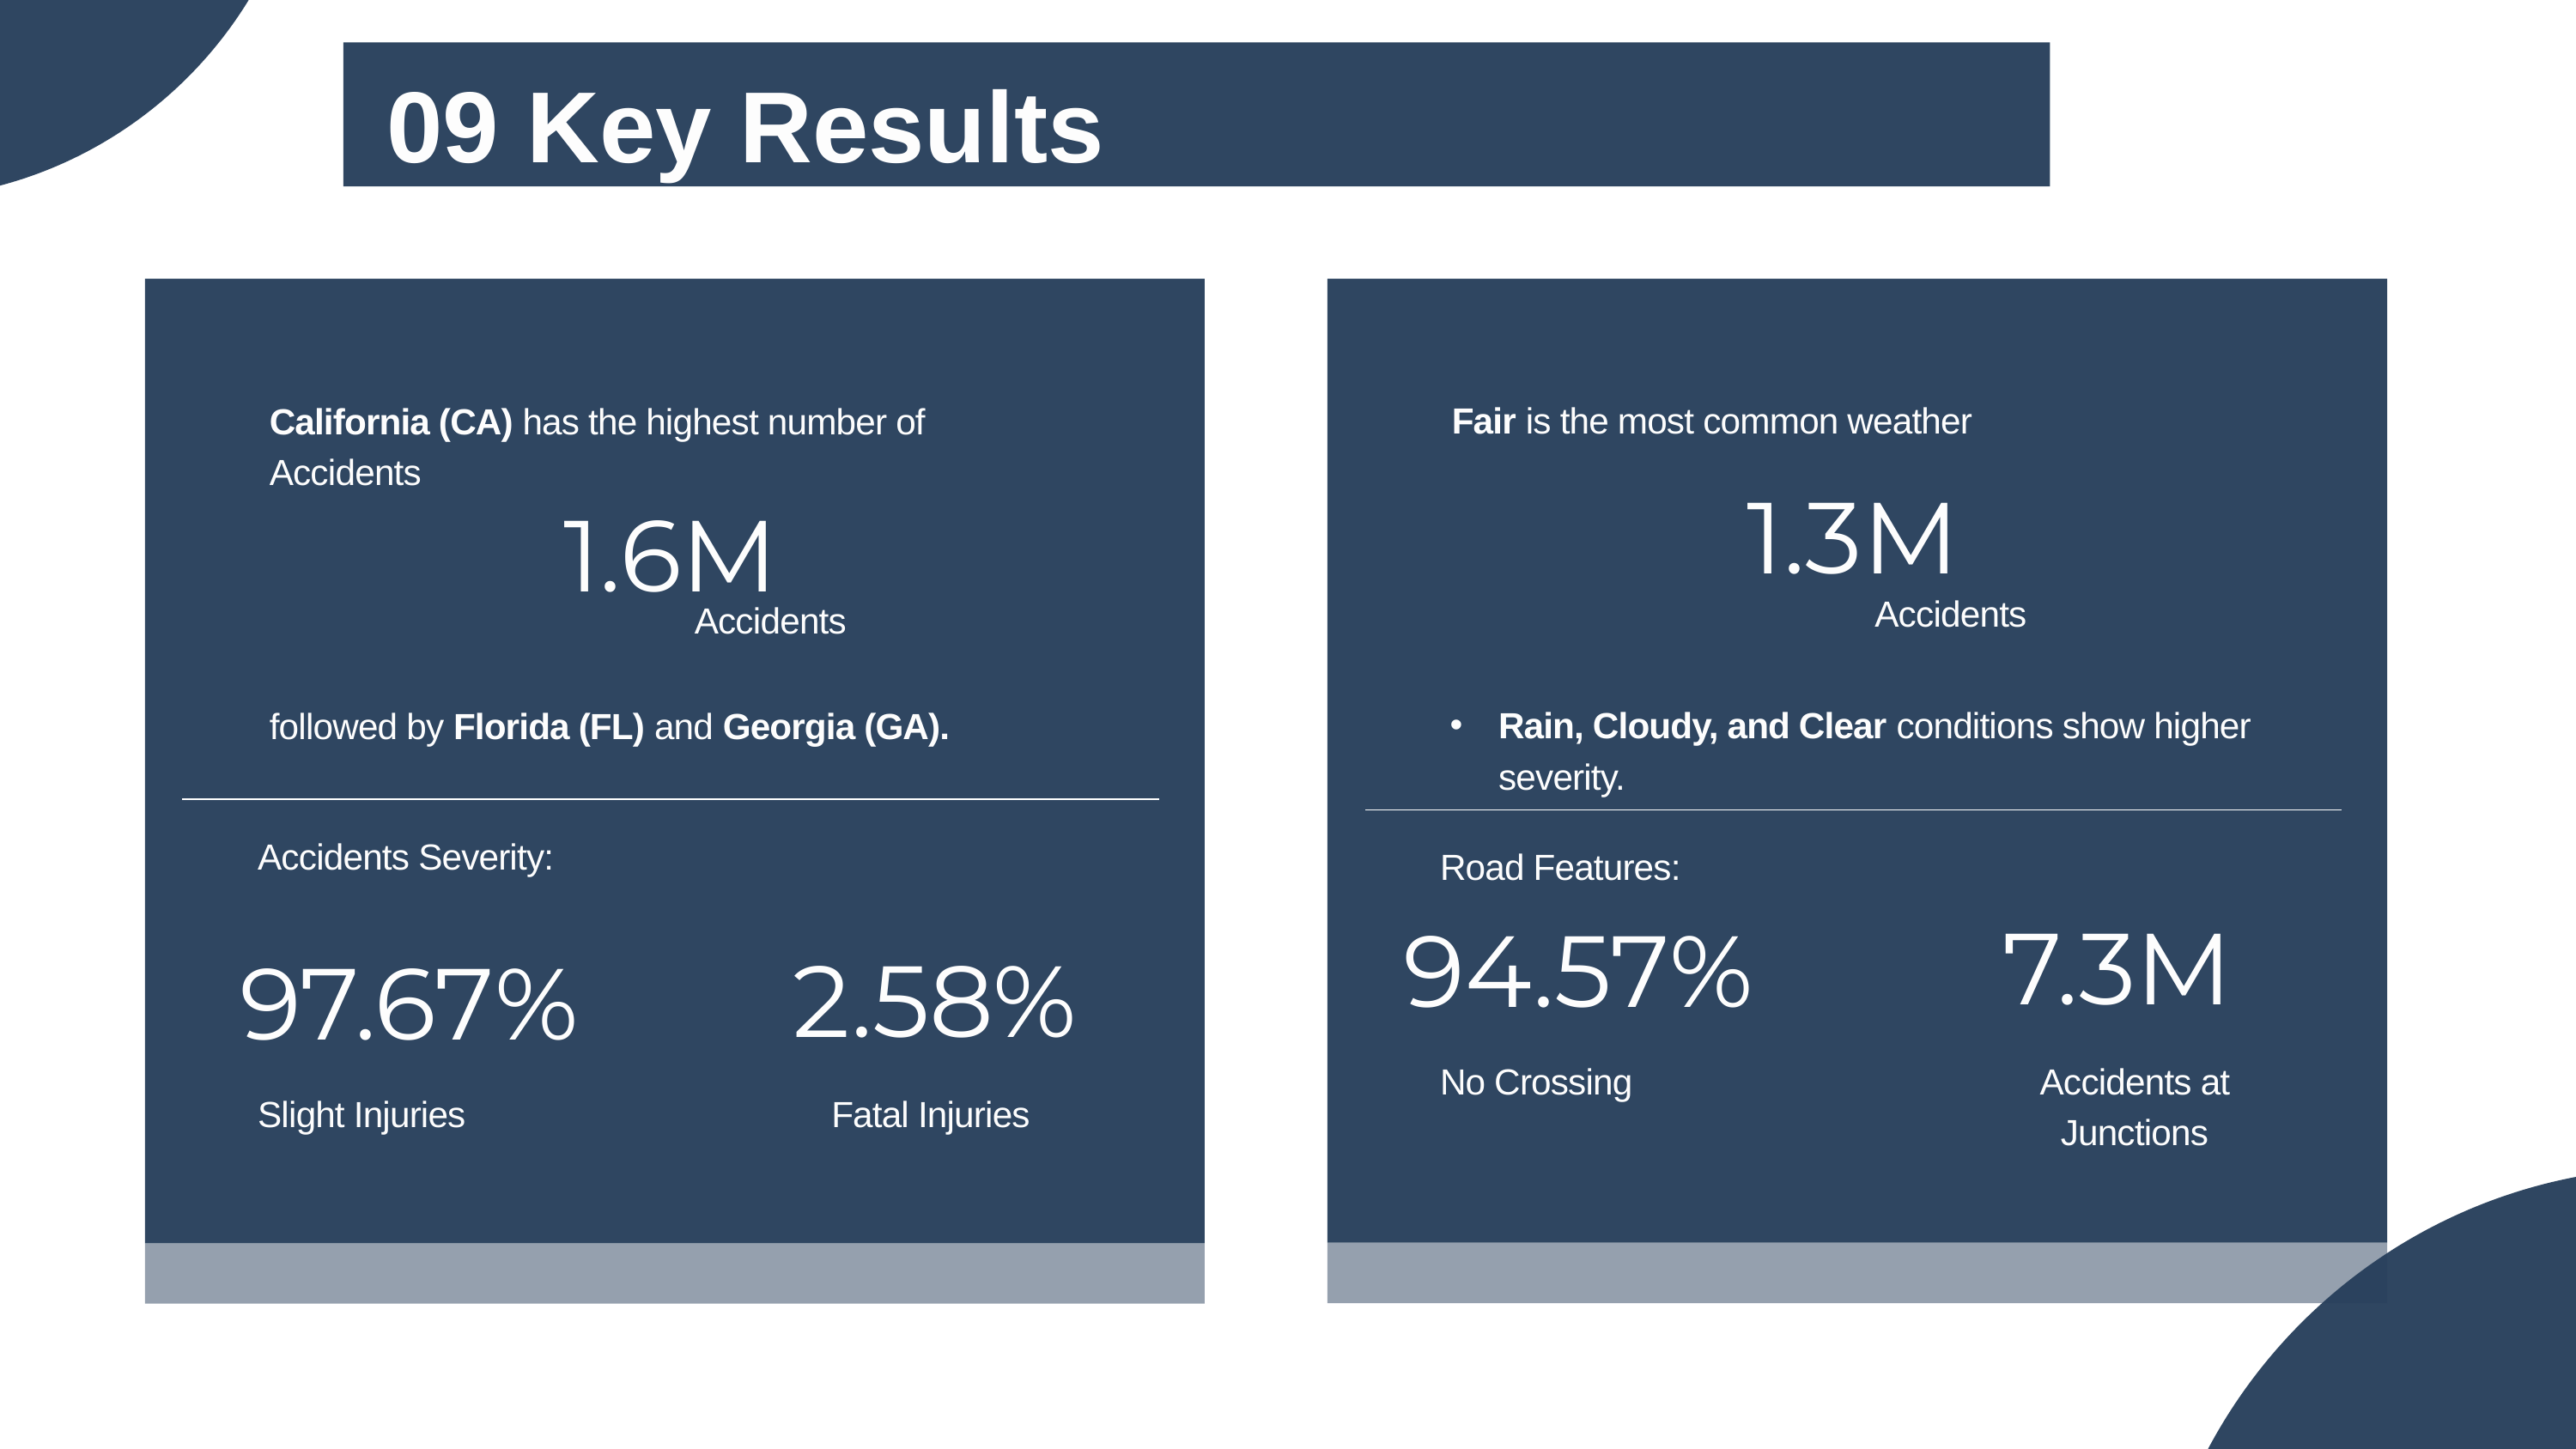

09 Key Results

Fair is the most common weather
California (CA) has the highest number of Accidents
1.3M
1.6M
Accidents
Accidents
Rain, Cloudy, and Clear conditions show higher severity.
followed by Florida (FL) and Georgia (GA).
Accidents Severity:
Road Features:
7.3M
94.57%
2.58%
97.67%
No Crossing
Accidents at Junctions
Slight Injuries
Fatal Injuries